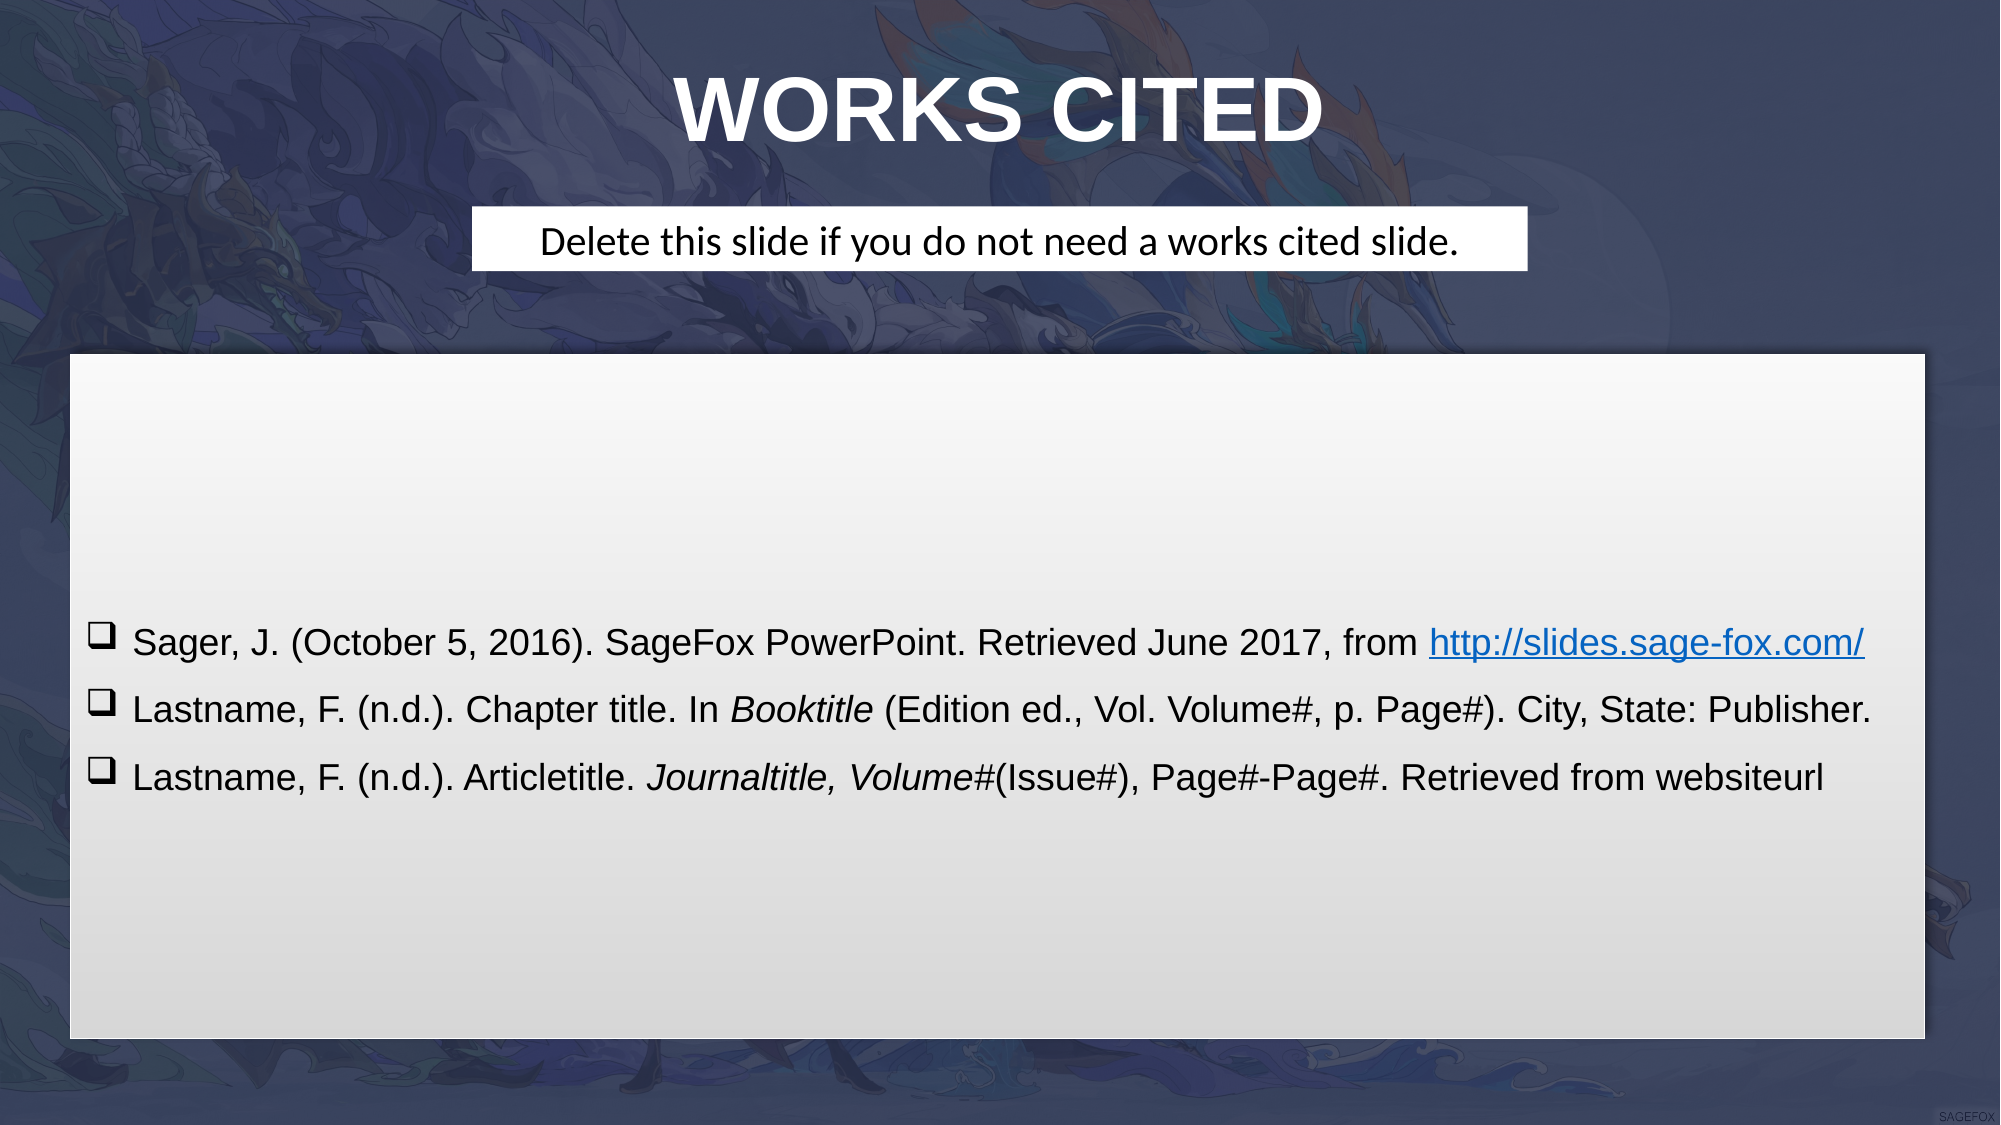

WORKS CITED
Delete this slide if you do not need a works cited slide.
Sager, J. (October 5, 2016). SageFox PowerPoint. Retrieved June 2017, from http://slides.sage-fox.com/
Lastname, F. (n.d.). Chapter title. In Booktitle (Edition ed., Vol. Volume#, p. Page#). City, State: Publisher.
Lastname, F. (n.d.). Articletitle. Journaltitle, Volume#(Issue#), Page#-Page#. Retrieved from websiteurl